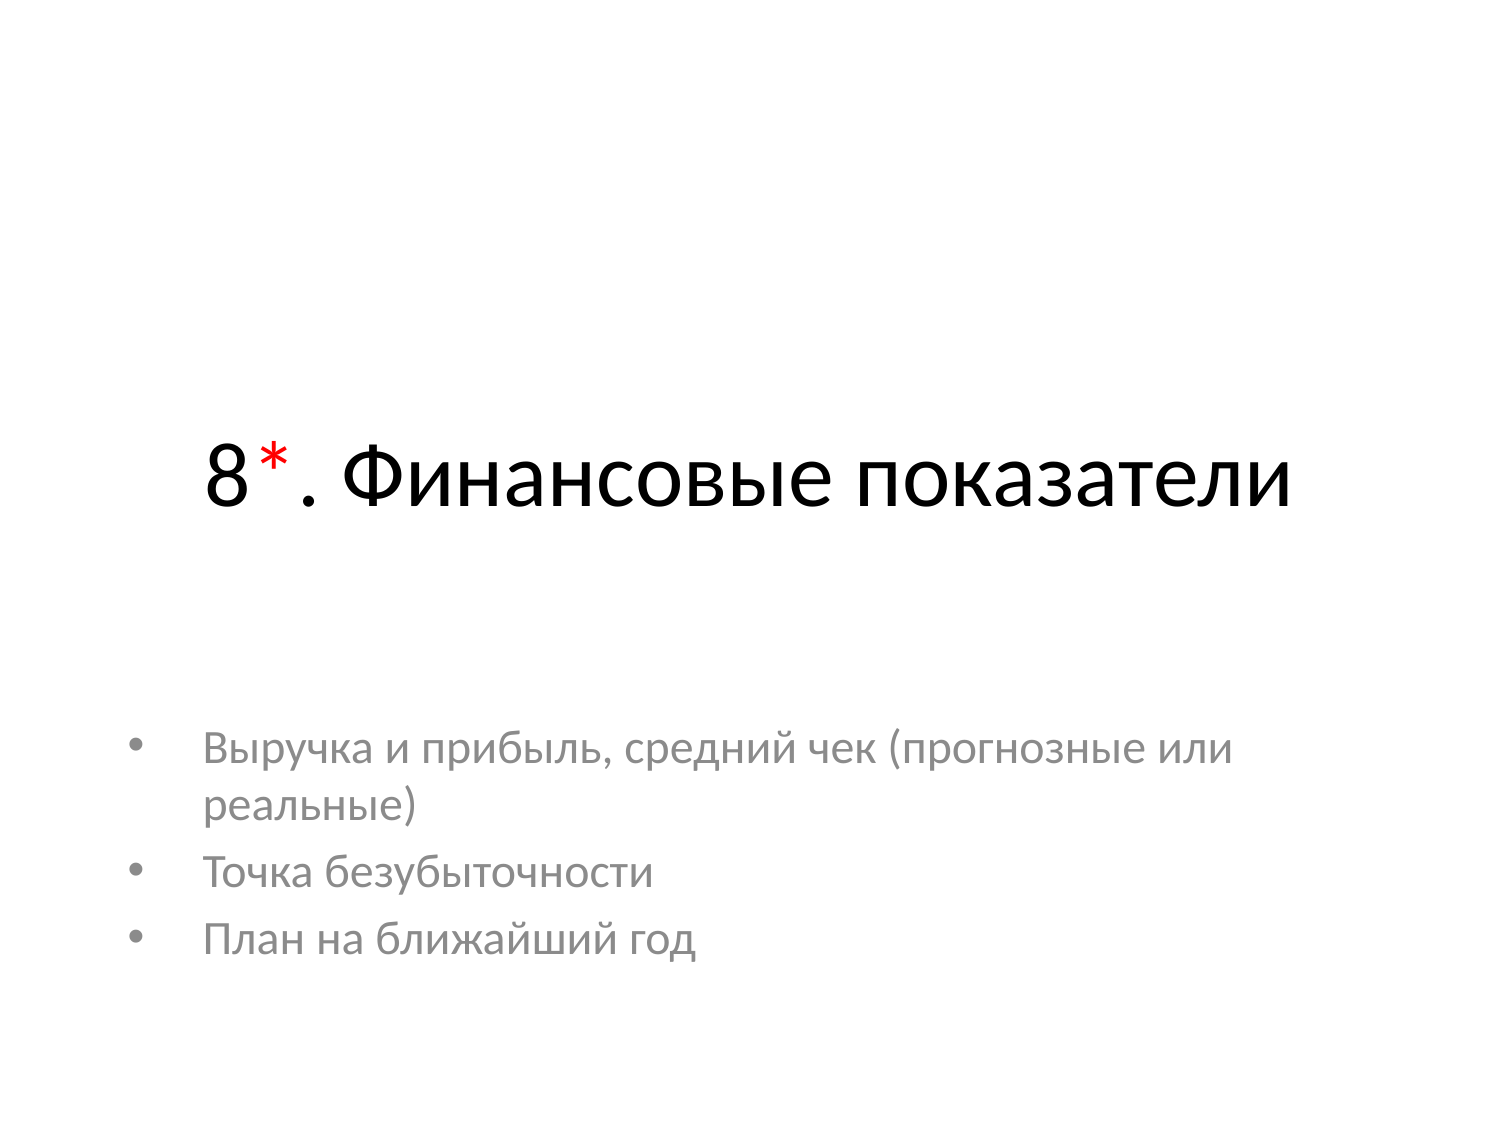

# 8*. Финансовые показатели
Выручка и прибыль, средний чек (прогнозные или реальные)
Точка безубыточности
План на ближайший год